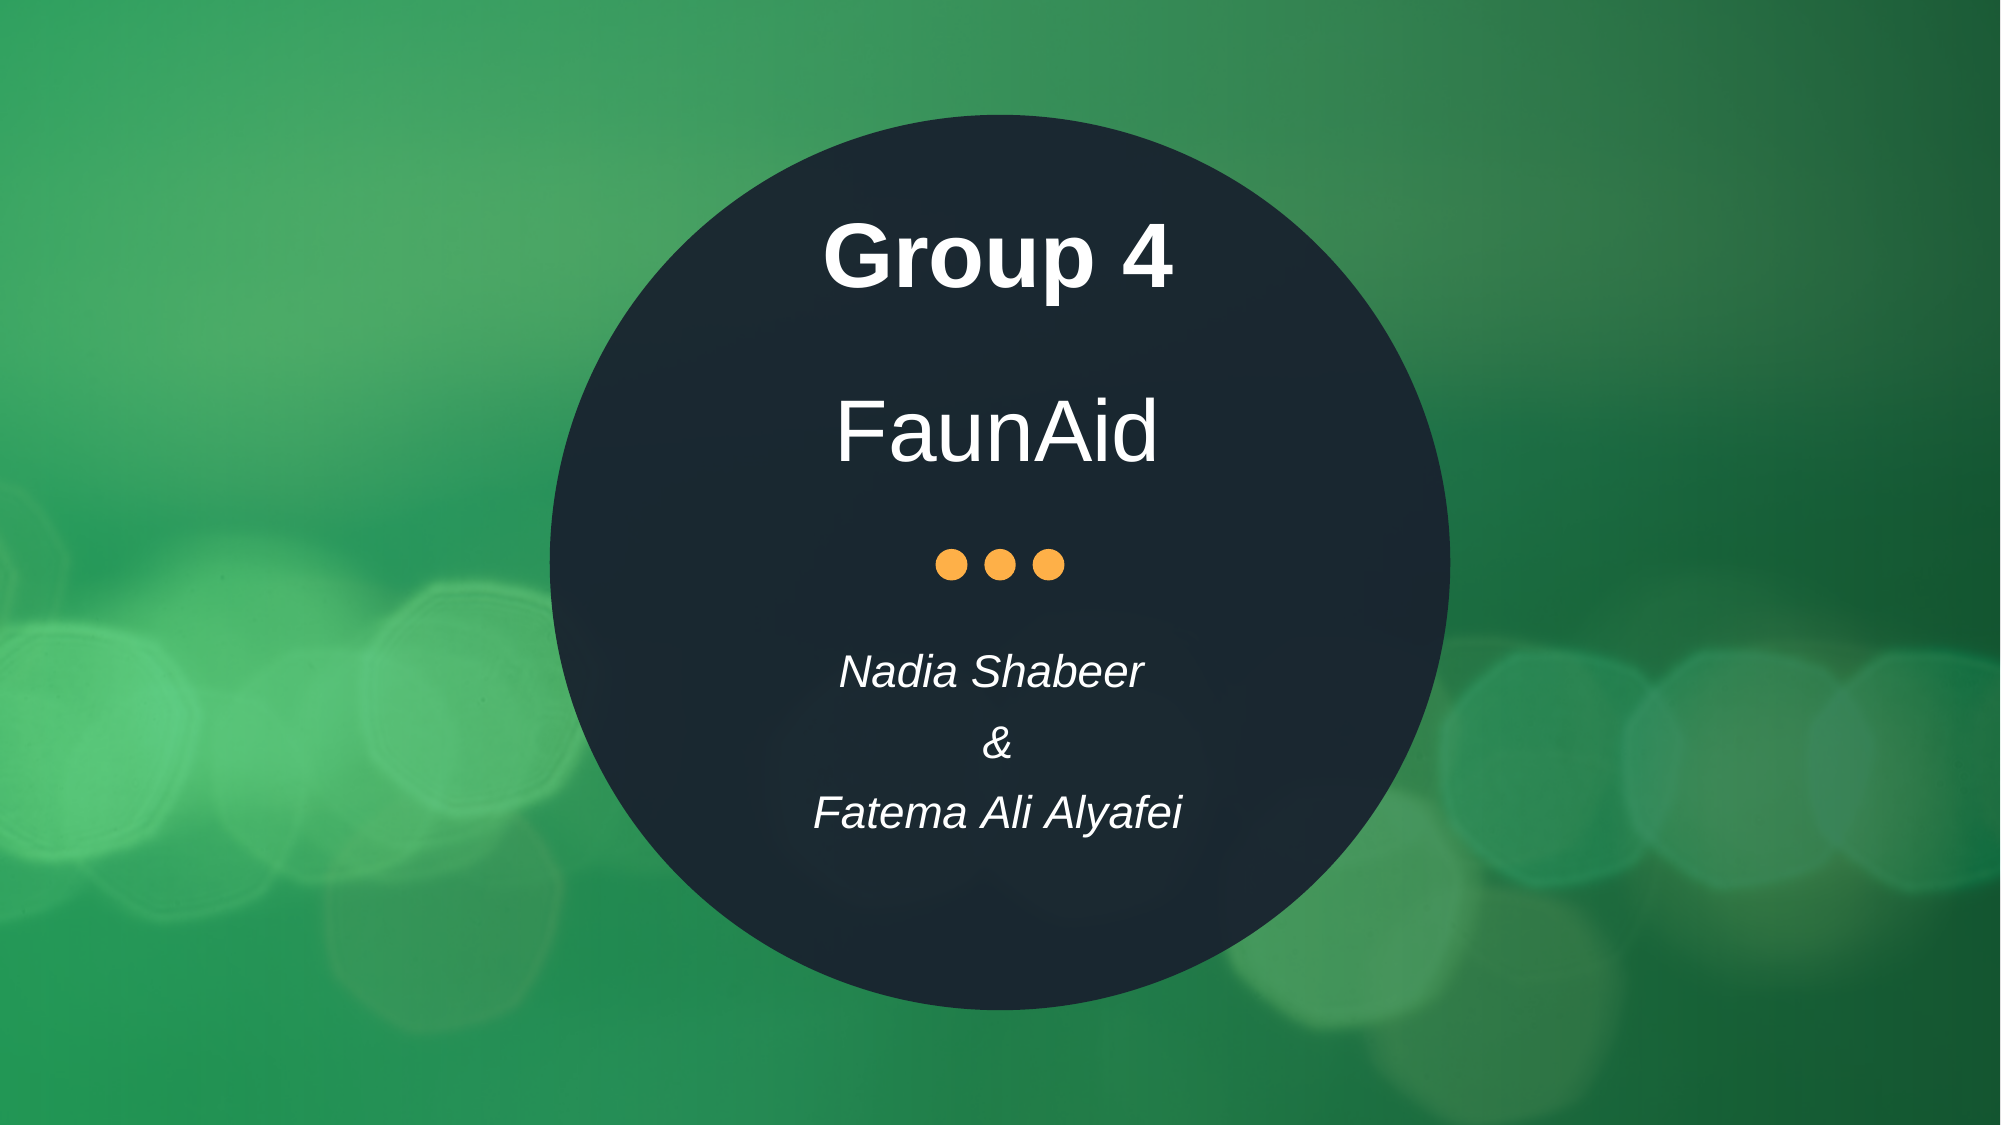

Group 4
# FaunAid
Nadia Shabeer
&
Fatema Ali Alyafei